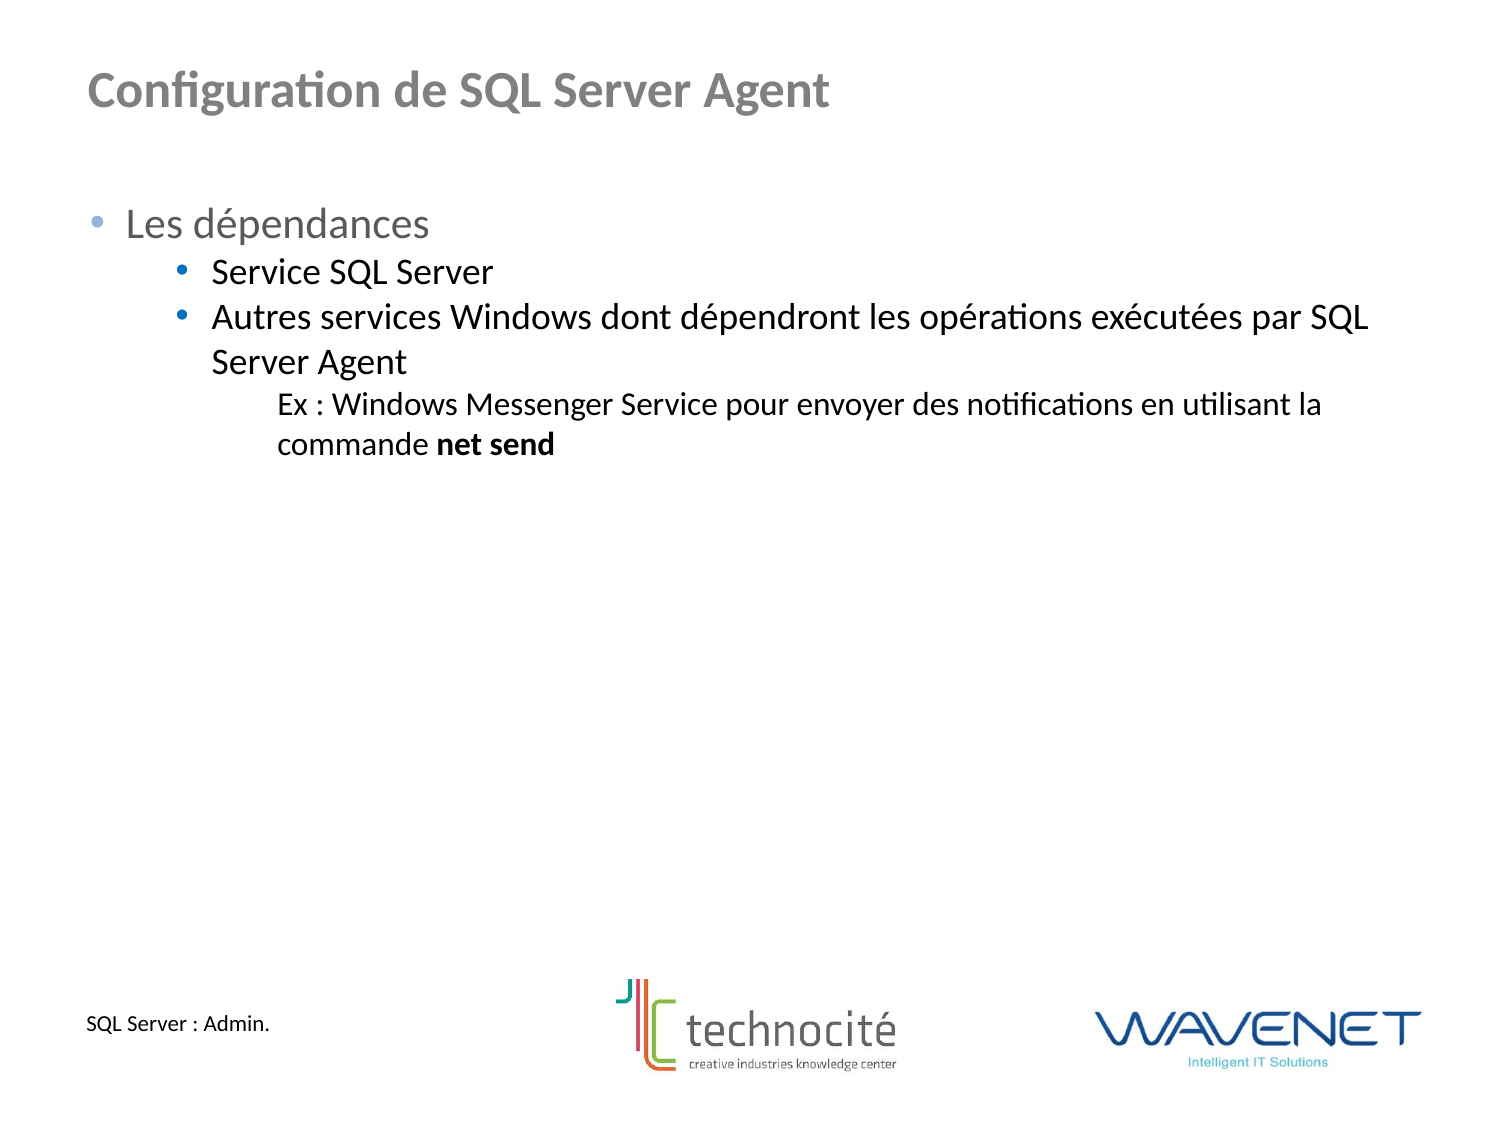

Configuration de SQL Server Agent
Les dépendances
Service SQL Server
Autres services Windows dont dépendront les opérations exécutées par SQL Server Agent
Ex : Windows Messenger Service pour envoyer des notifications en utilisant la commande net send
SQL Server : Admin.